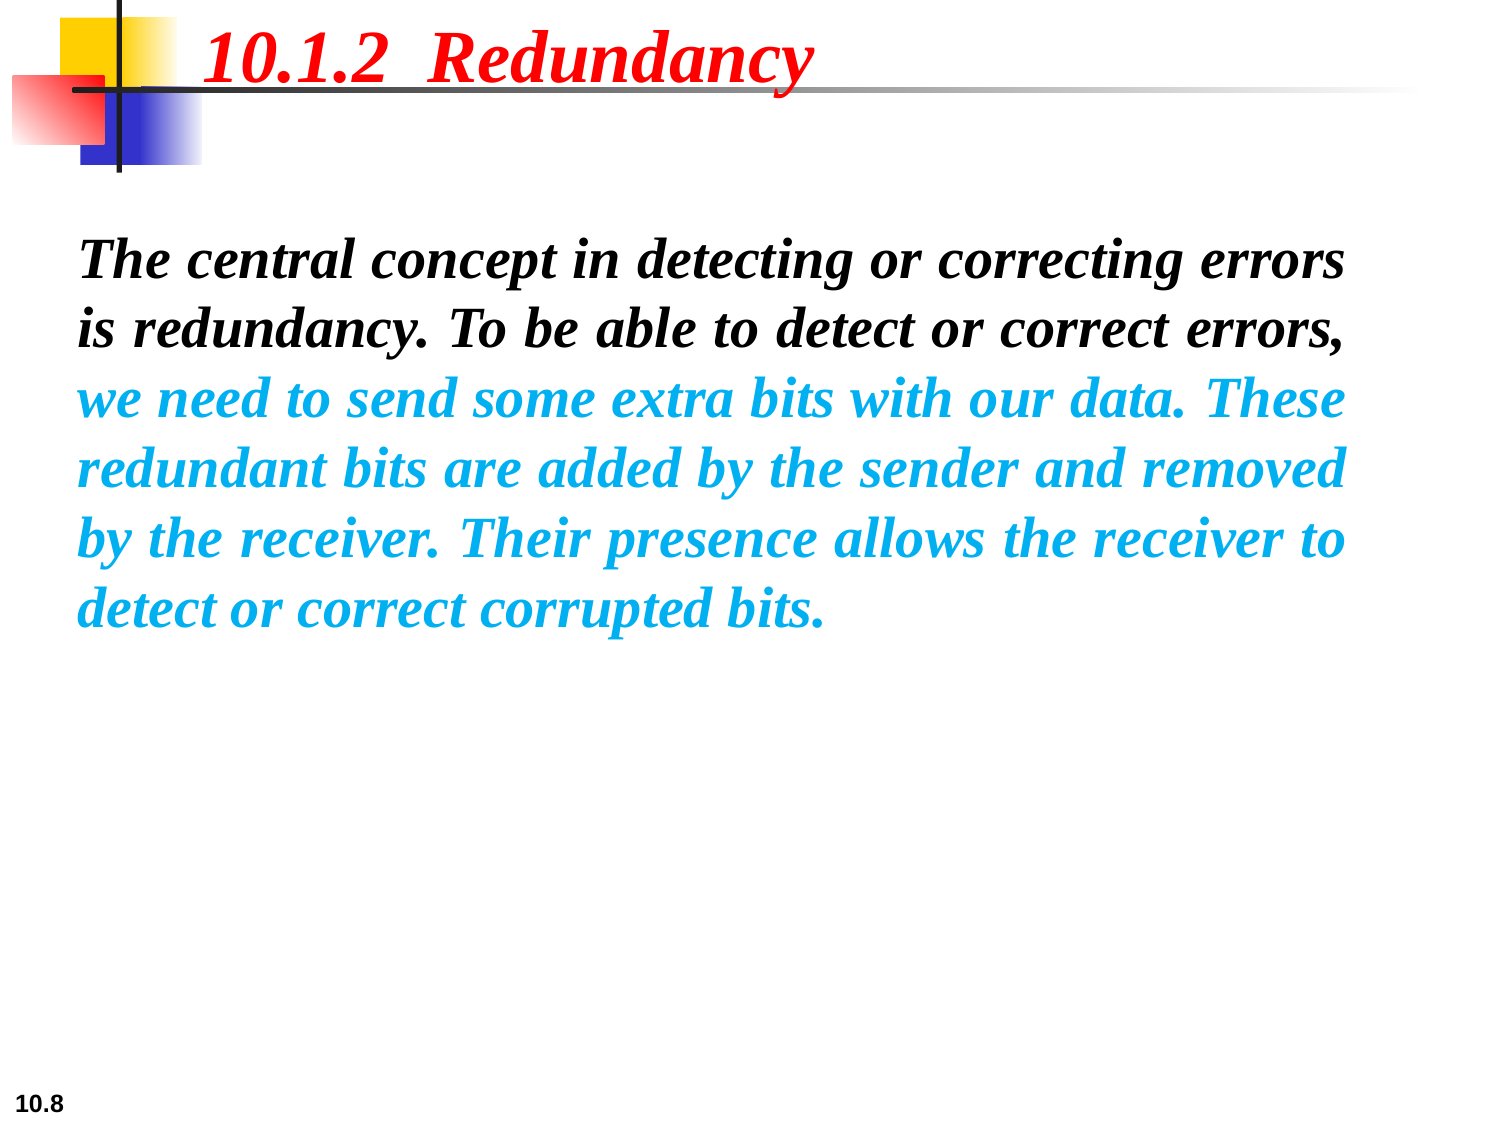

10.1.2  Redundancy

The central concept in detecting or correcting errors is redundancy. To be able to detect or correct errors, we need to send some extra bits with our data. These redundant bits are added by the sender and removed by the receiver. Their presence allows the receiver to detect or correct corrupted bits.
10.8